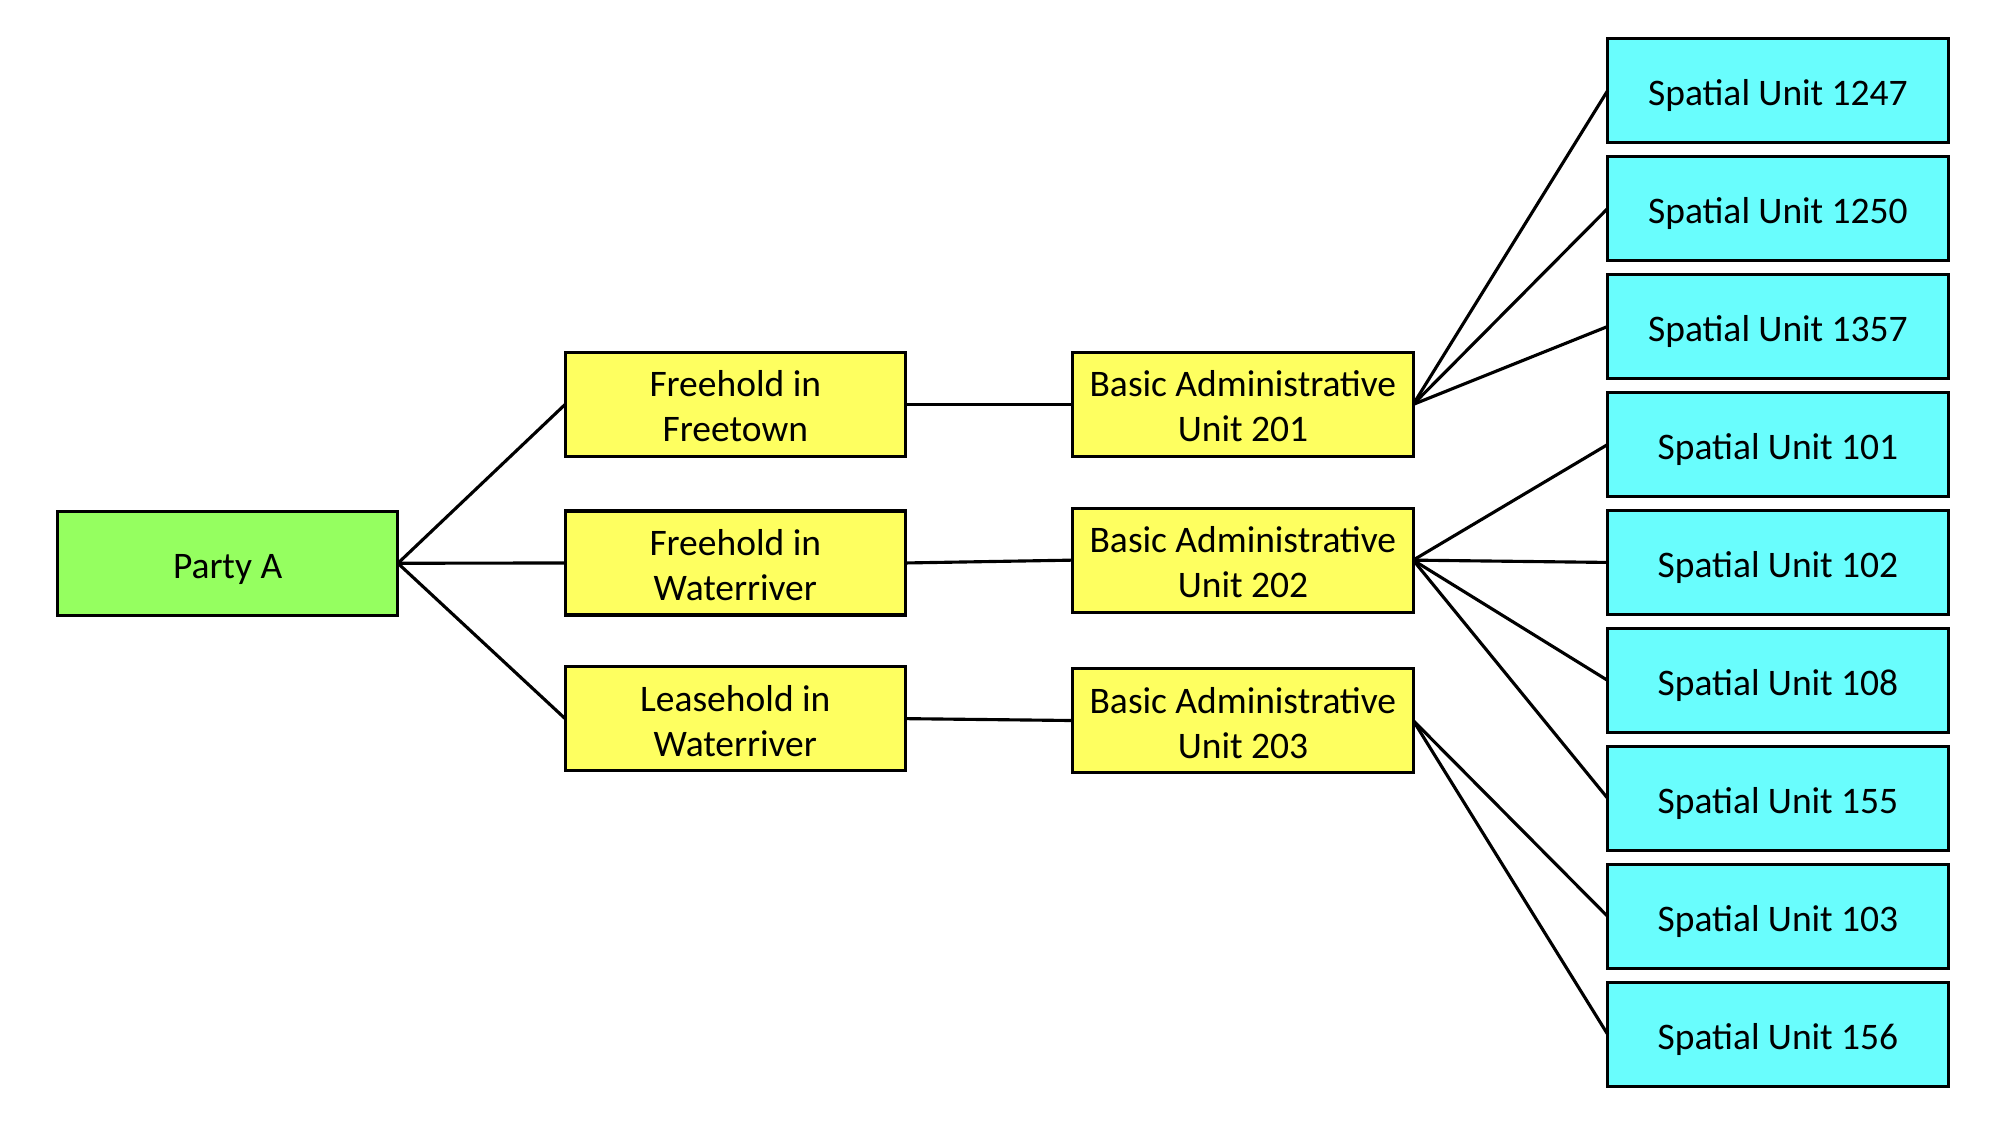

Spatial Unit 1247
Spatial Unit 1250
Spatial Unit 1357
Freehold in Freetown
Basic Administrative Unit 201
Spatial Unit 101
Basic Administrative Unit 202
Spatial Unit 102
Freehold in Waterriver
Party A
Spatial Unit 108
Leasehold in Waterriver
Basic Administrative Unit 203
Spatial Unit 155
Spatial Unit 103
Spatial Unit 156